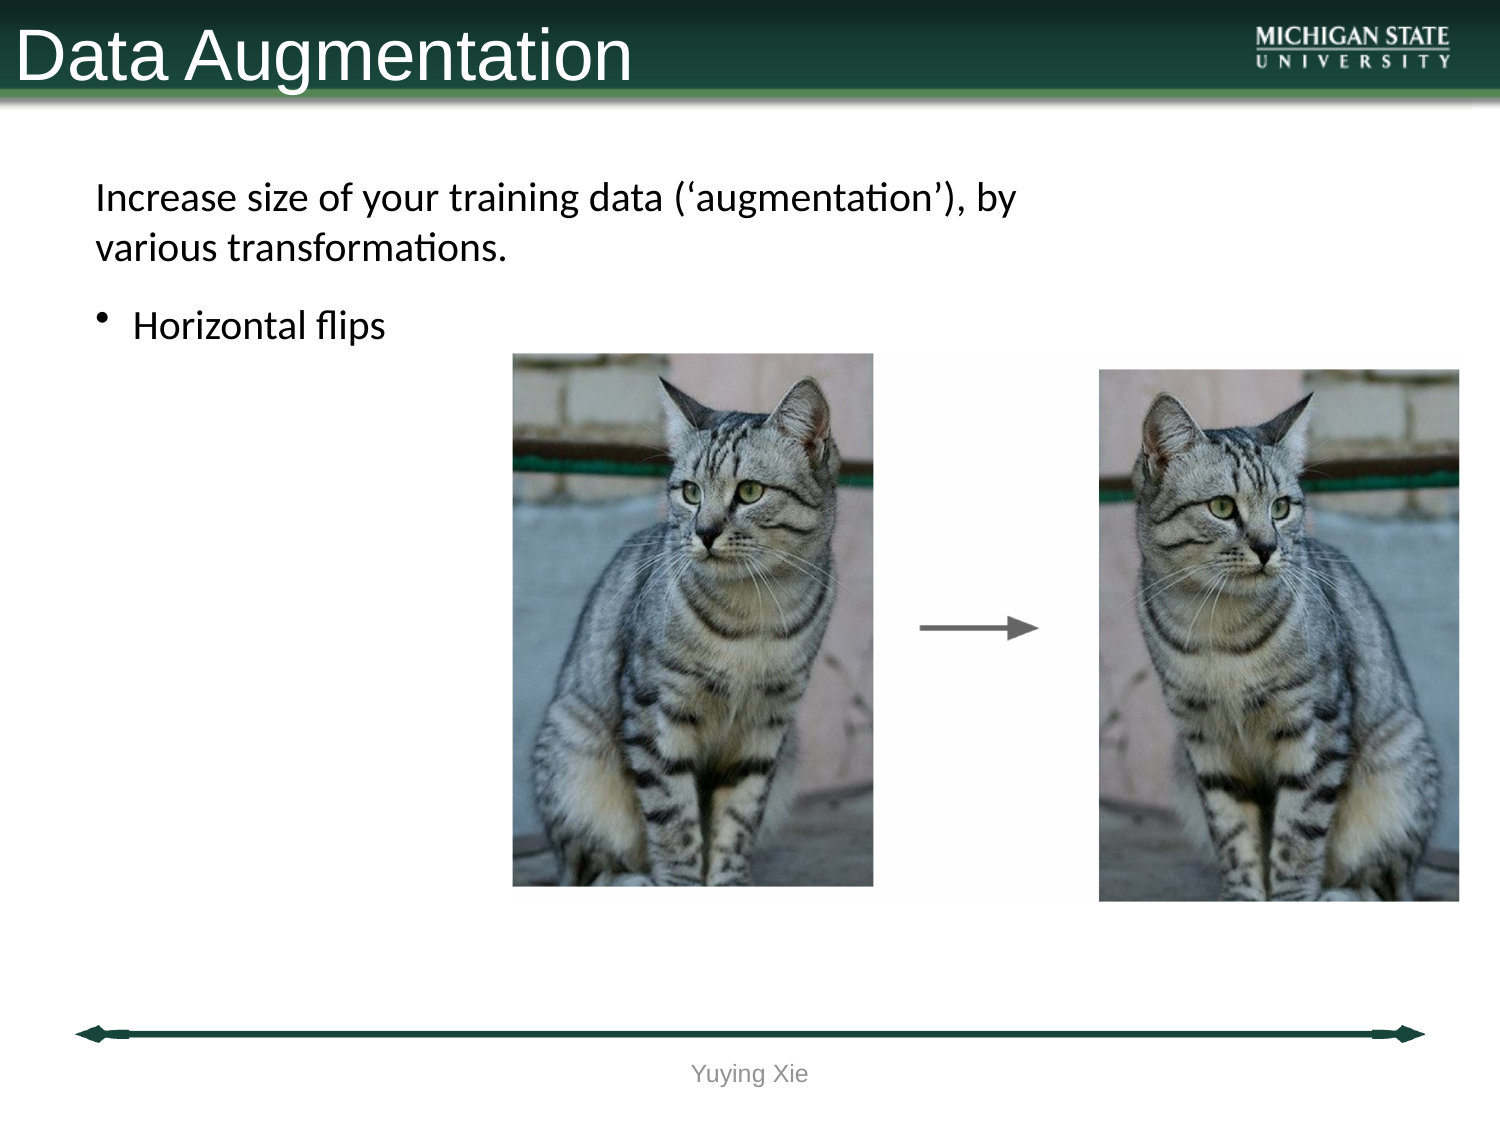

Data Augmentation
Increase size of your training data (‘augmentation’), by various transformations.
Horizontal flips

Yuying Xie